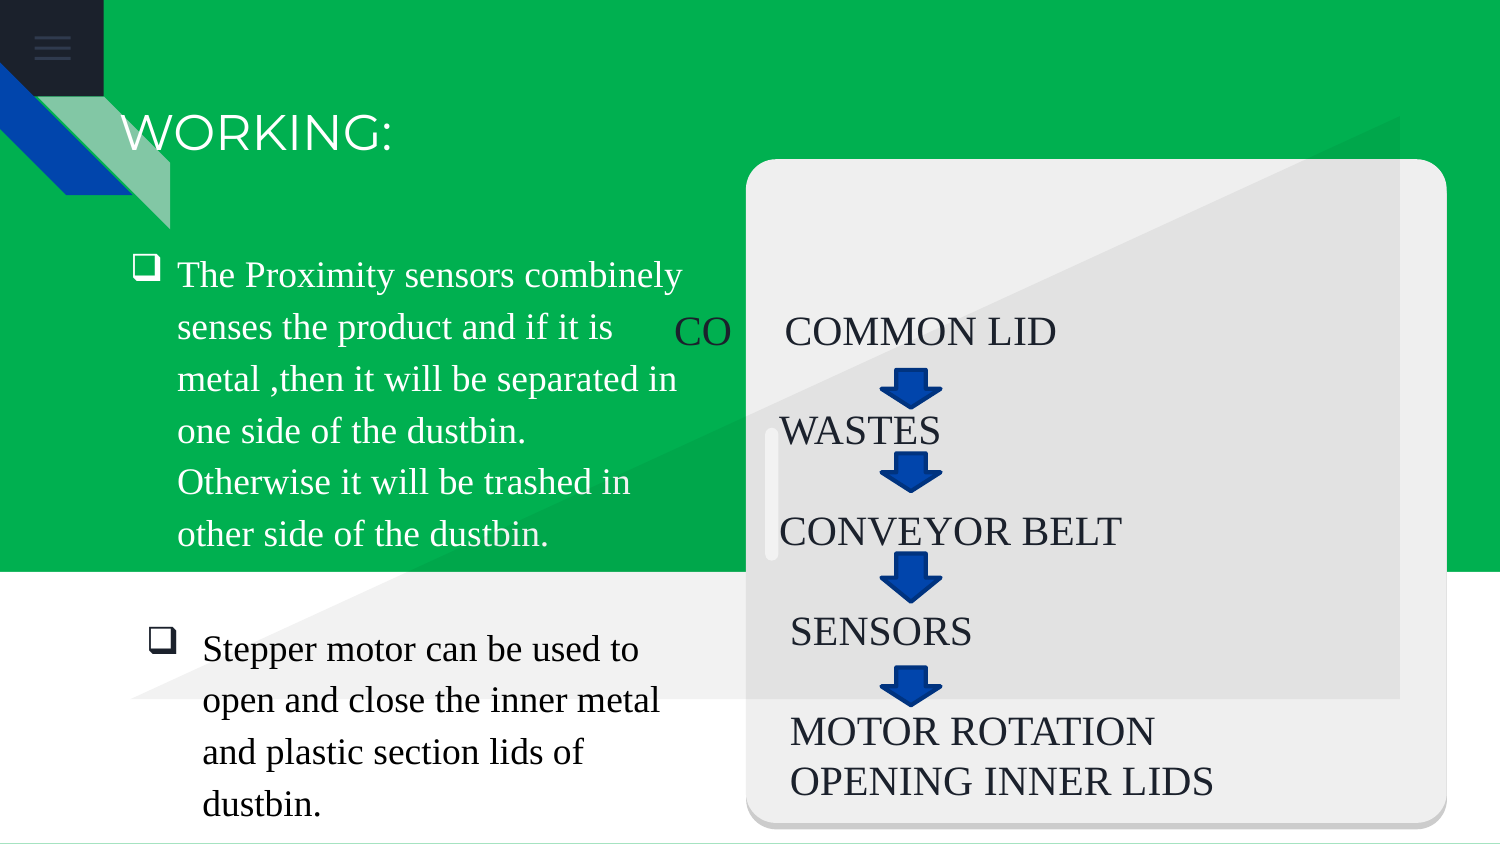

WORKING:
CO     COMMON LID

          WASTES

          CONVEYOR BELT

           SENSORS

           MOTOR ROTATION
           OPENING INNER LIDS

# The Proximity sensors combinely senses the product and if it is metal ,then it will be separated in one side of the dustbin. Otherwise it will be trashed in other side of the dustbin.

Stepper motor can be used to open and close the inner metal and plastic section lids of dustbin.
                                                   8